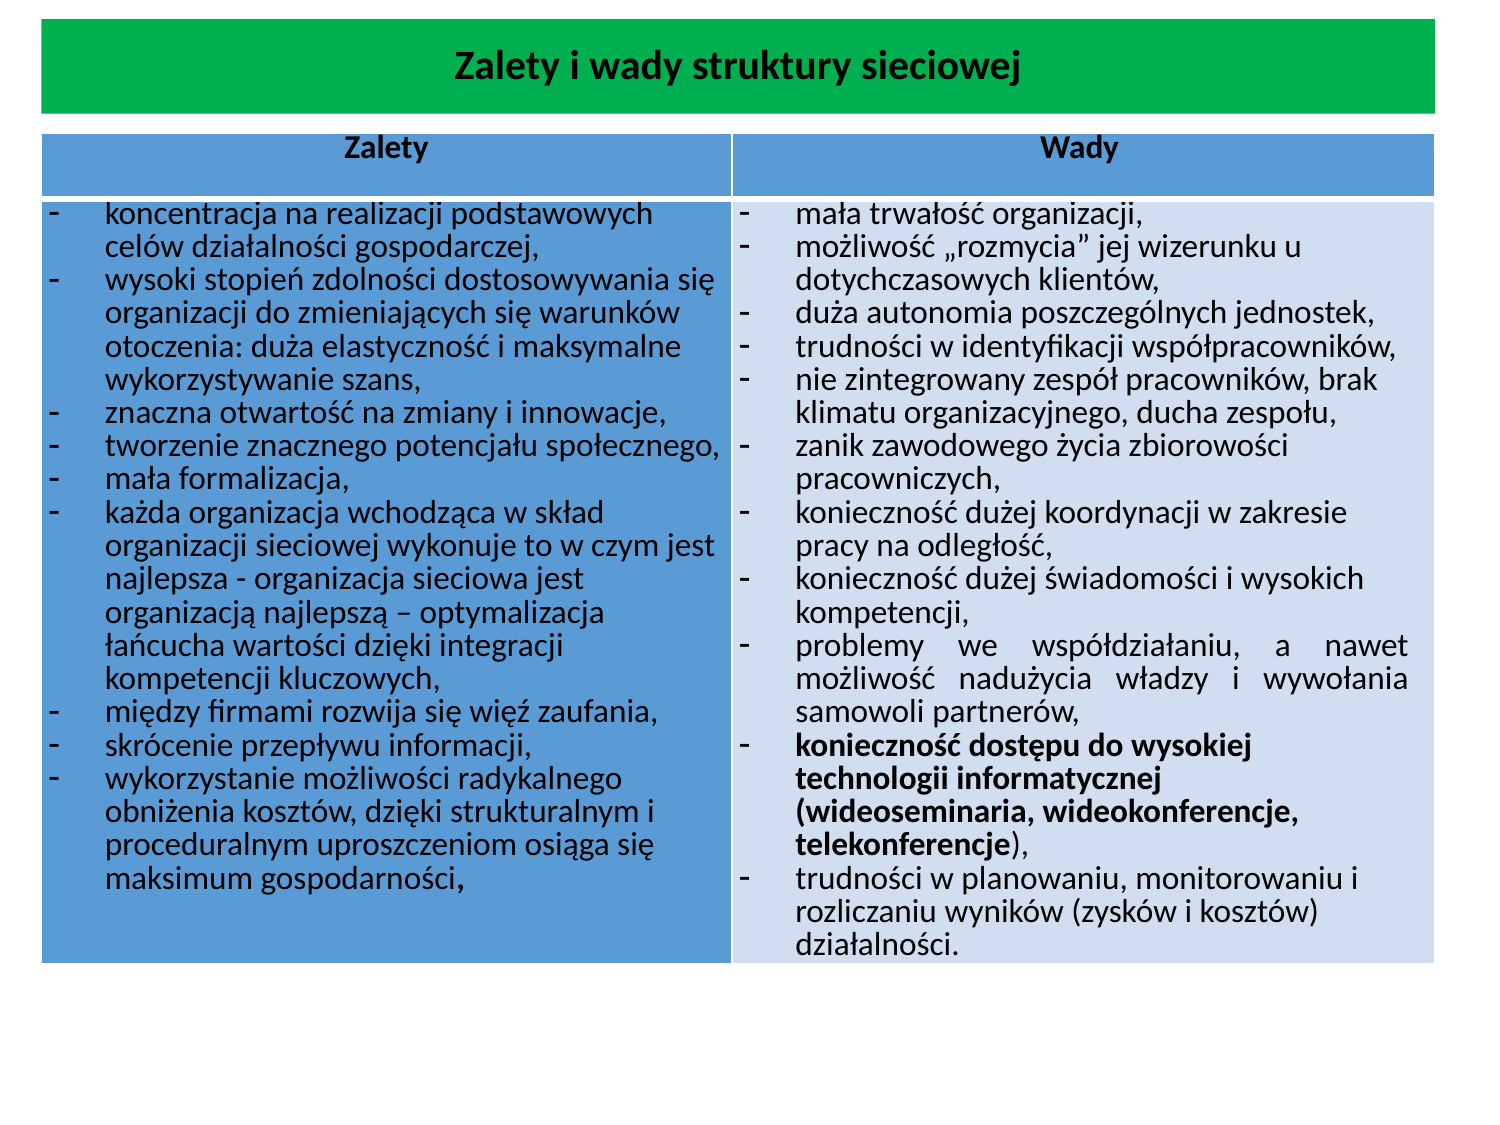

# Zalety i wady struktury sieciowej
| Zalety | Wady |
| --- | --- |
| koncentracja na realizacji podstawowych celów działalności gospodarczej, wysoki stopień zdolności dostosowywania się organizacji do zmieniających się warunków otoczenia: duża elastyczność i maksymalne wykorzystywanie szans, znaczna otwartość na zmiany i innowacje, tworzenie znacznego potencjału społecznego, mała formalizacja, każda organizacja wchodząca w skład organizacji sieciowej wykonuje to w czym jest najlepsza - organizacja sieciowa jest organizacją najlepszą – optymalizacja łańcucha wartości dzięki integracji kompetencji kluczowych, między firmami rozwija się więź zaufania, skrócenie przepływu informacji, wykorzystanie możliwości radykalnego obniżenia kosztów, dzięki strukturalnym i proceduralnym uproszczeniom osiąga się maksimum gospodarności, | mała trwałość organizacji, możliwość „rozmycia” jej wizerunku u dotychczasowych klientów, duża autonomia poszczególnych jednostek, trudności w identyfikacji współpracowników, nie zintegrowany zespół pracowników, brak klimatu organizacyjnego, ducha zespołu, zanik zawodowego życia zbiorowości pracowniczych, konieczność dużej koordynacji w zakresie pracy na odległość, konieczność dużej świadomości i wysokich kompetencji, problemy we współdziałaniu, a nawet możliwość nadużycia władzy i wywołania samowoli partnerów, konieczność dostępu do wysokiej technologii informatycznej (wideoseminaria, wideokonferencje, telekonferencje), trudności w planowaniu, monitorowaniu i rozliczaniu wyników (zysków i kosztów) działalności. |